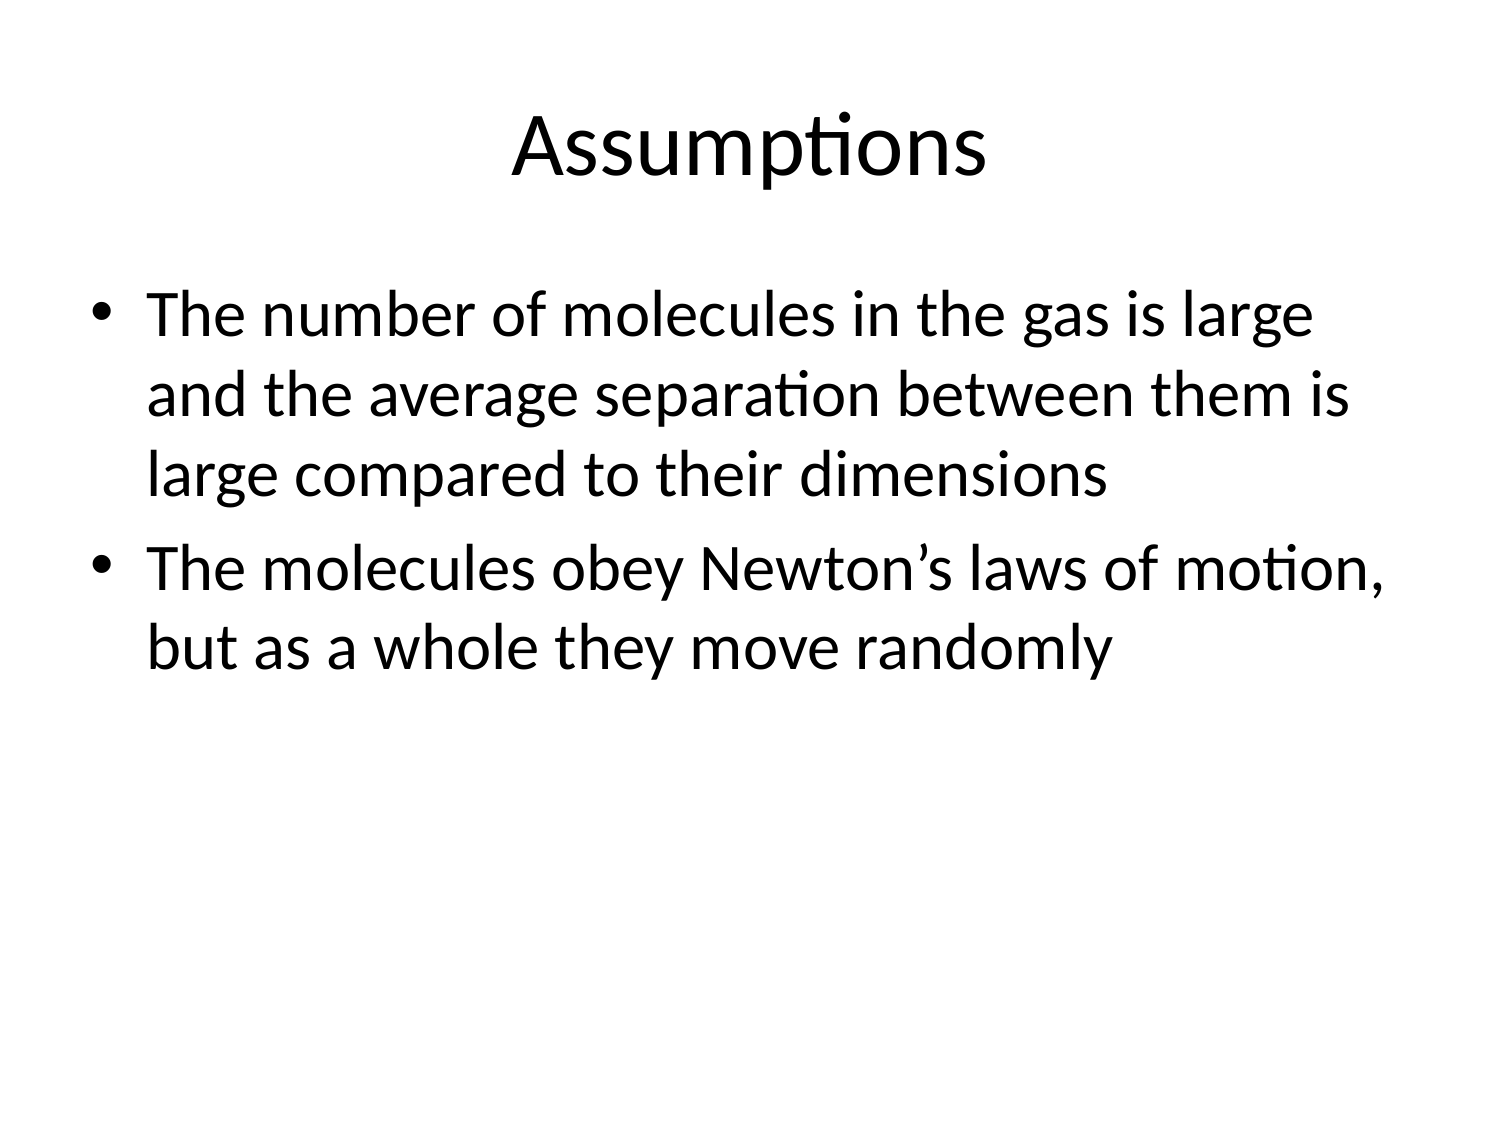

# Assumptions
The number of molecules in the gas is large and the average separation between them is large compared to their dimensions
The molecules obey Newton’s laws of motion, but as a whole they move randomly